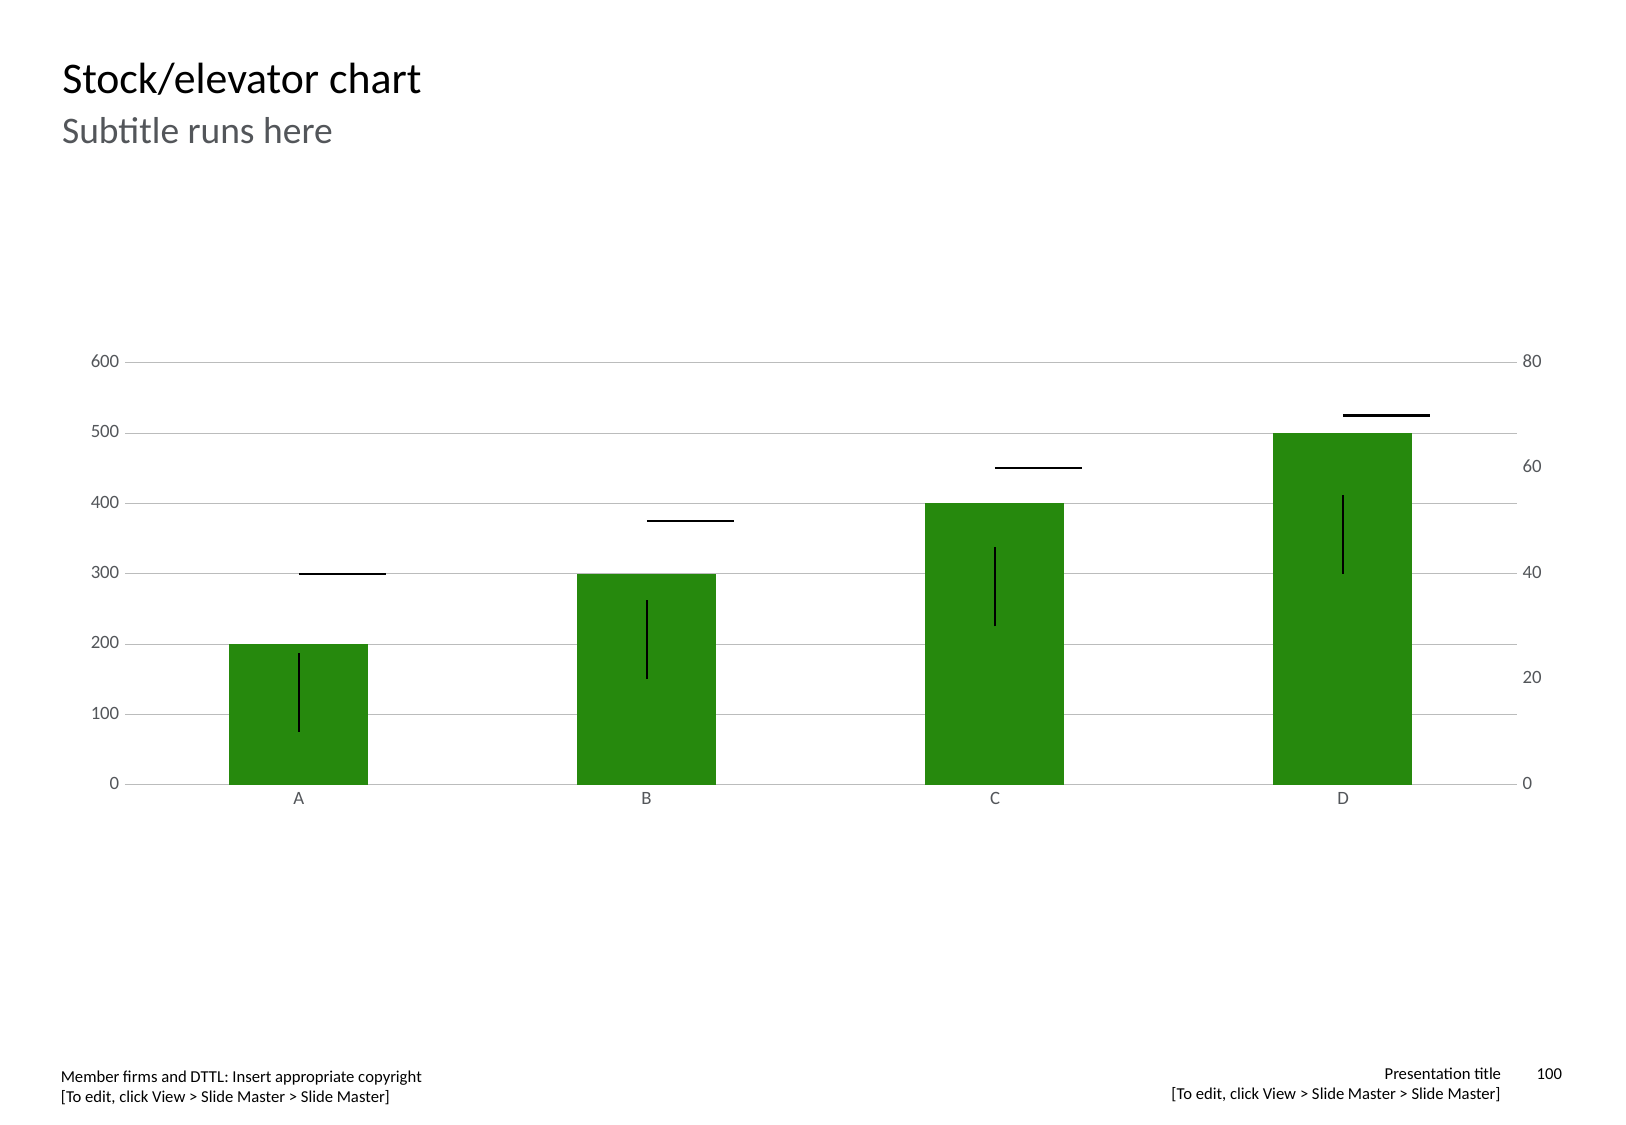

# Stock/elevator chart
Subtitle runs here

[unsupported chart]